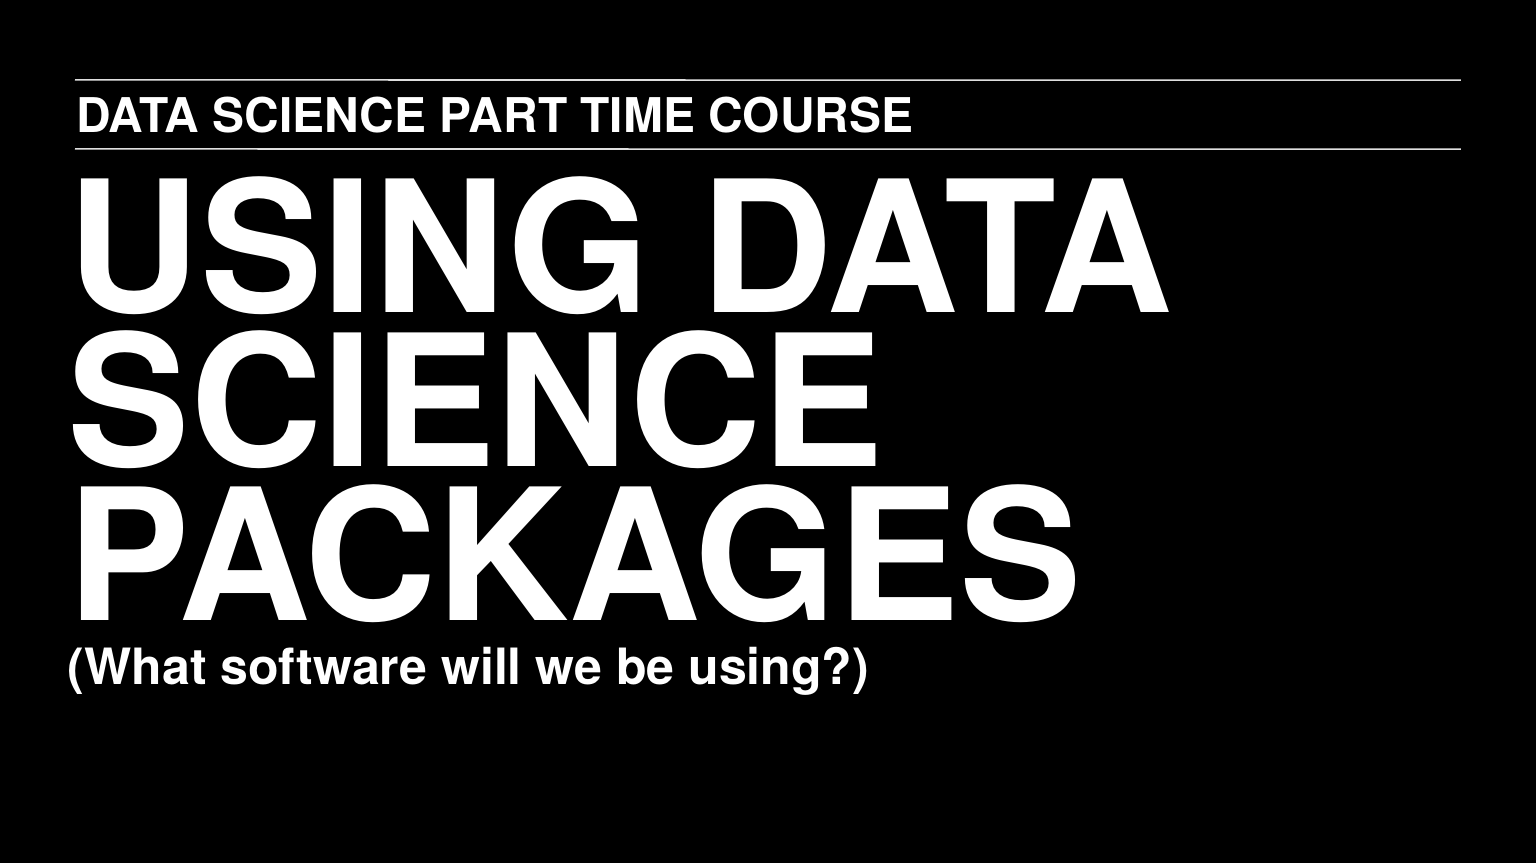

DATA SCIENCE PART TIME COURSE

USING DATA SCIENCE PACKAGES
(What software will we be using?)